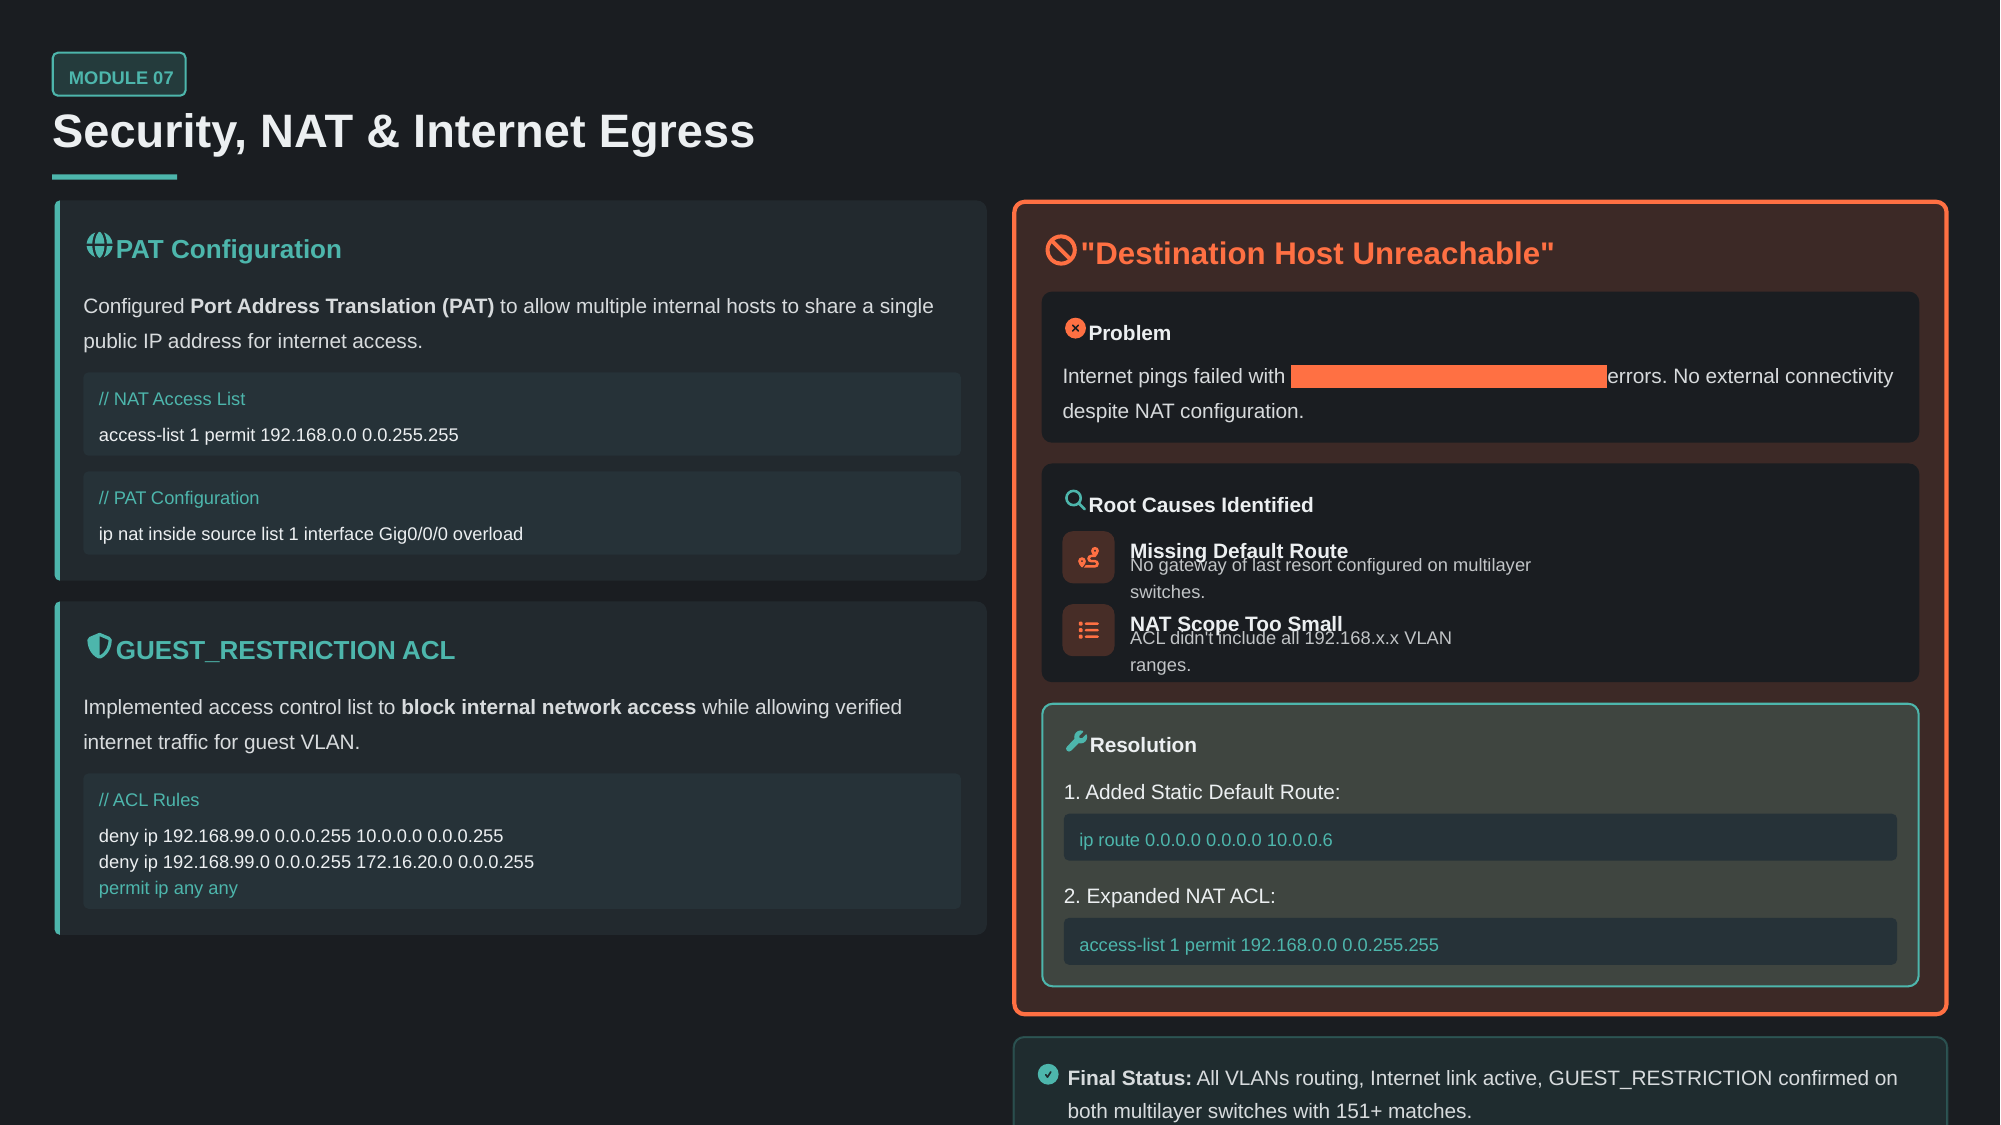

MODULE 07
Security, NAT & Internet Egress

PAT Configuration
"Destination Host Unreachable"

Configured Port Address Translation (PAT) to allow multiple internal hosts to share a single public IP address for internet access.

Problem

Internet pings failed with "Destination host unreachable" errors. No external connectivity despite NAT configuration.

// NAT Access List
access-list 1 permit 192.168.0.0 0.0.255.255

// PAT Configuration
Root Causes Identified

ip nat inside source list 1 interface Gig0/0/0 overload

Missing Default Route

No gateway of last resort configured on multilayer switches.

NAT Scope Too Small

GUEST_RESTRICTION ACL

ACL didn't include all 192.168.x.x VLAN ranges.
Implemented access control list to block internal network access while allowing verified internet traffic for guest VLAN.

Resolution

1. Added Static Default Route:

// ACL Rules

deny ip 192.168.99.0 0.0.0.255 10.0.0.0 0.0.0.255
ip route 0.0.0.0 0.0.0.0 10.0.0.6
deny ip 192.168.99.0 0.0.0.255 172.16.20.0 0.0.0.255
permit ip any any
2. Expanded NAT ACL:

access-list 1 permit 192.168.0.0 0.0.255.255

Final Status: All VLANs routing, Internet link active, GUEST_RESTRICTION confirmed on both multilayer switches with 151+ matches.